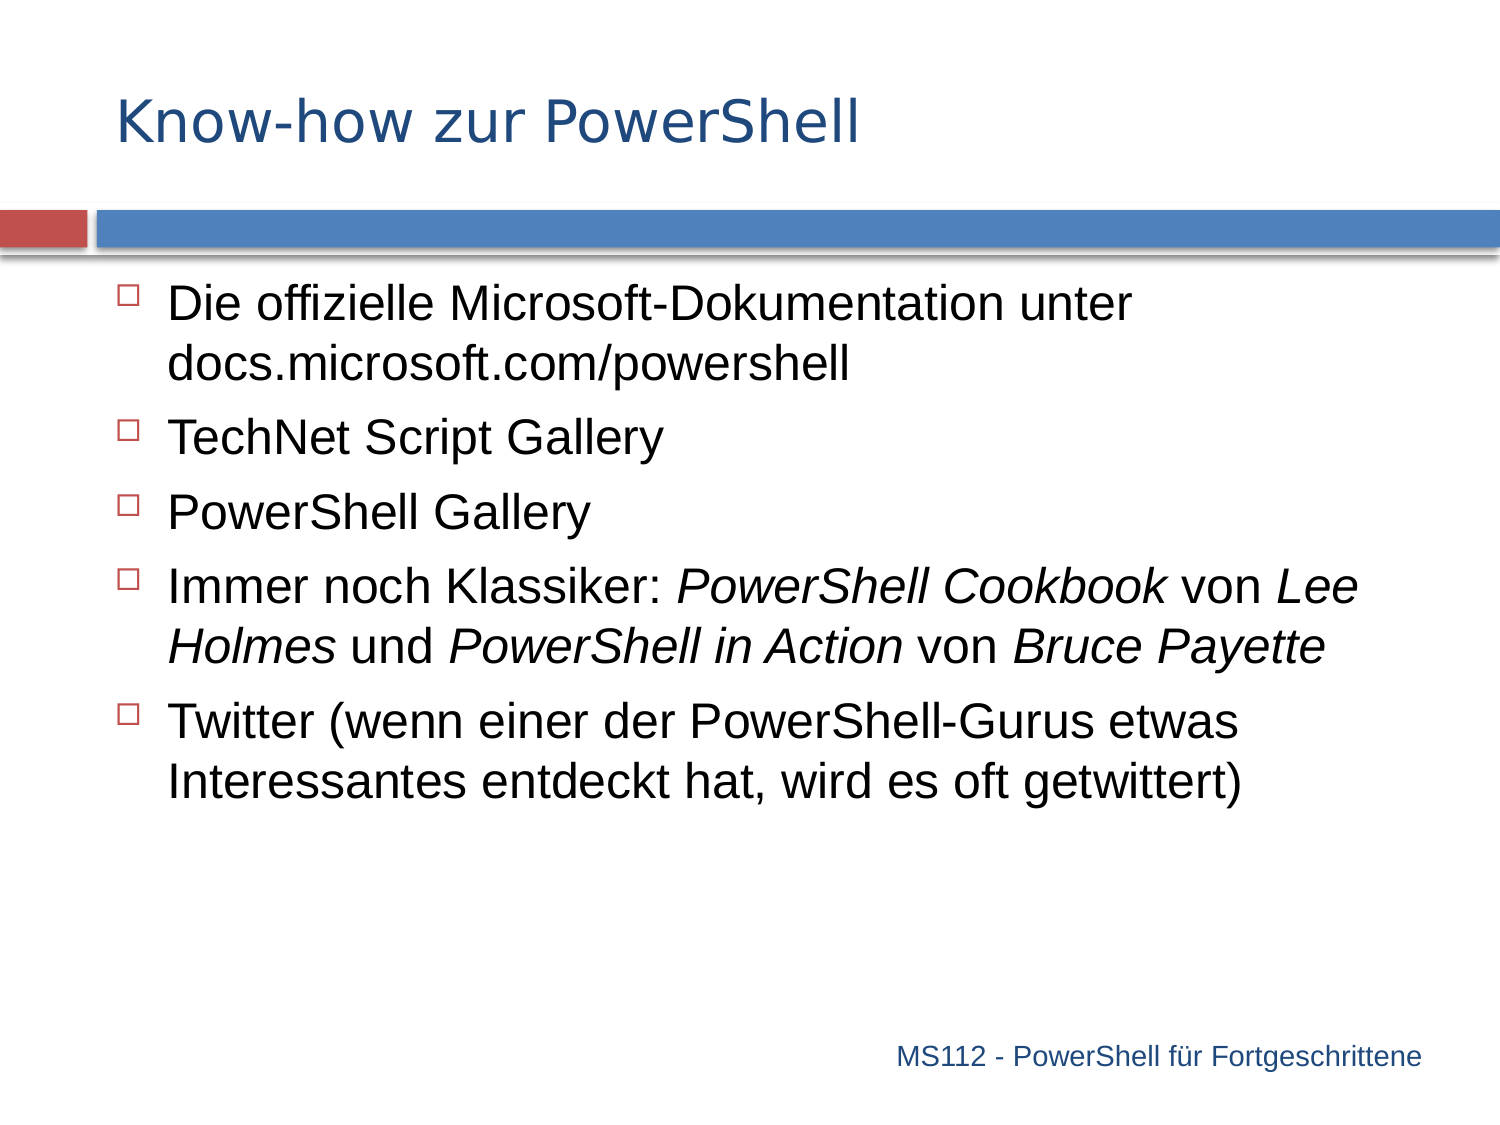

# Know-how zur PowerShell
Die offizielle Microsoft-Dokumentation unter docs.microsoft.com/powershell
TechNet Script Gallery
PowerShell Gallery
Immer noch Klassiker: PowerShell Cookbook von Lee Holmes und PowerShell in Action von Bruce Payette
Twitter (wenn einer der PowerShell-Gurus etwas Interessantes entdeckt hat, wird es oft getwittert)
MS112 - PowerShell für Fortgeschrittene